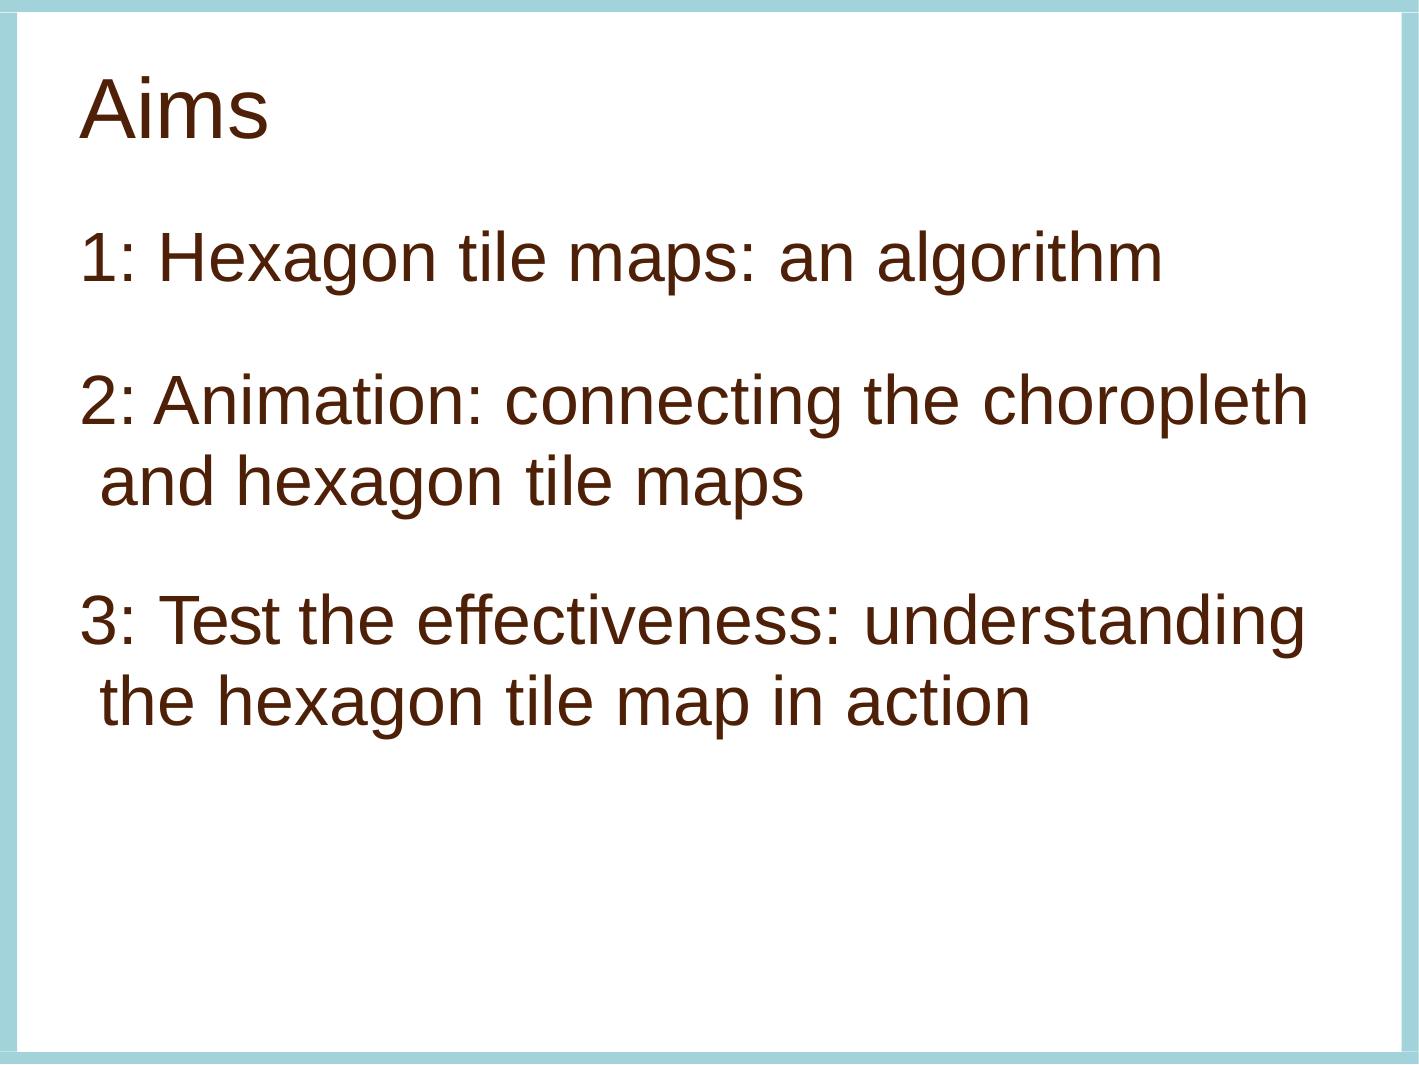

# Aims
1: Hexagon tile maps: an algorithm
2: Animation: connecting the choropleth  and hexagon tile maps
3: Test the effectiveness: understanding  the hexagon tile map in action